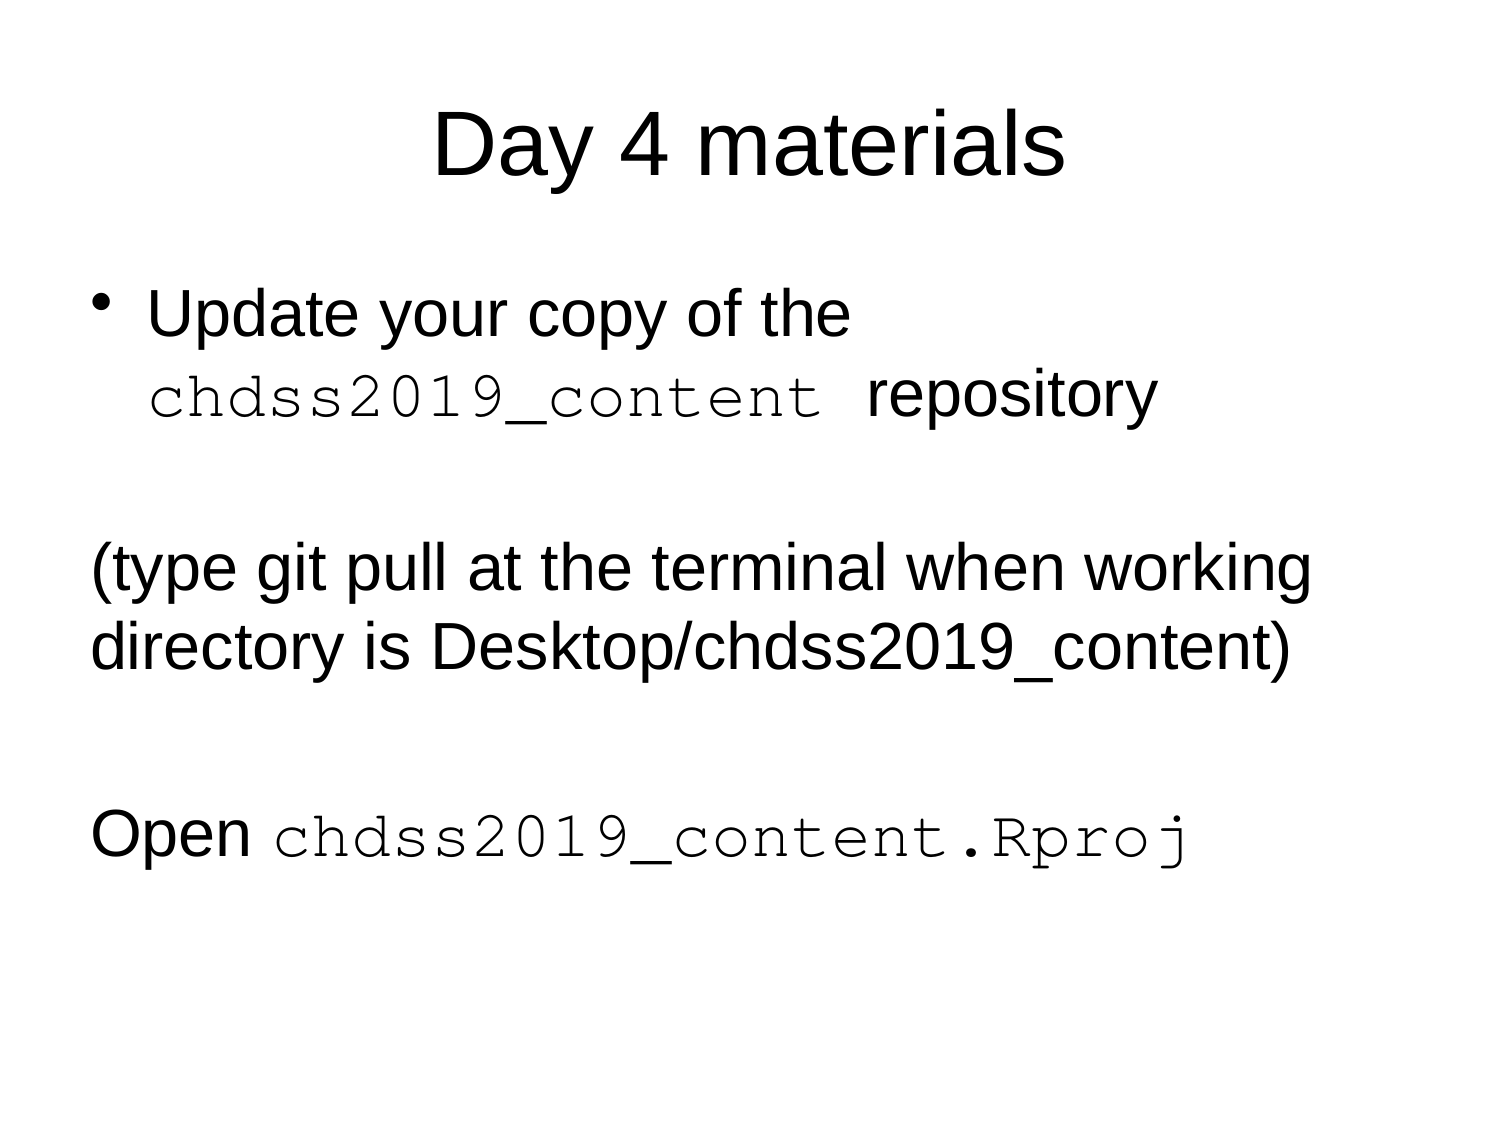

# Day 4 materials
Update your copy of the chdss2019_content repository
(type git pull at the terminal when working directory is Desktop/chdss2019_content)

Open chdss2019_content.Rproj